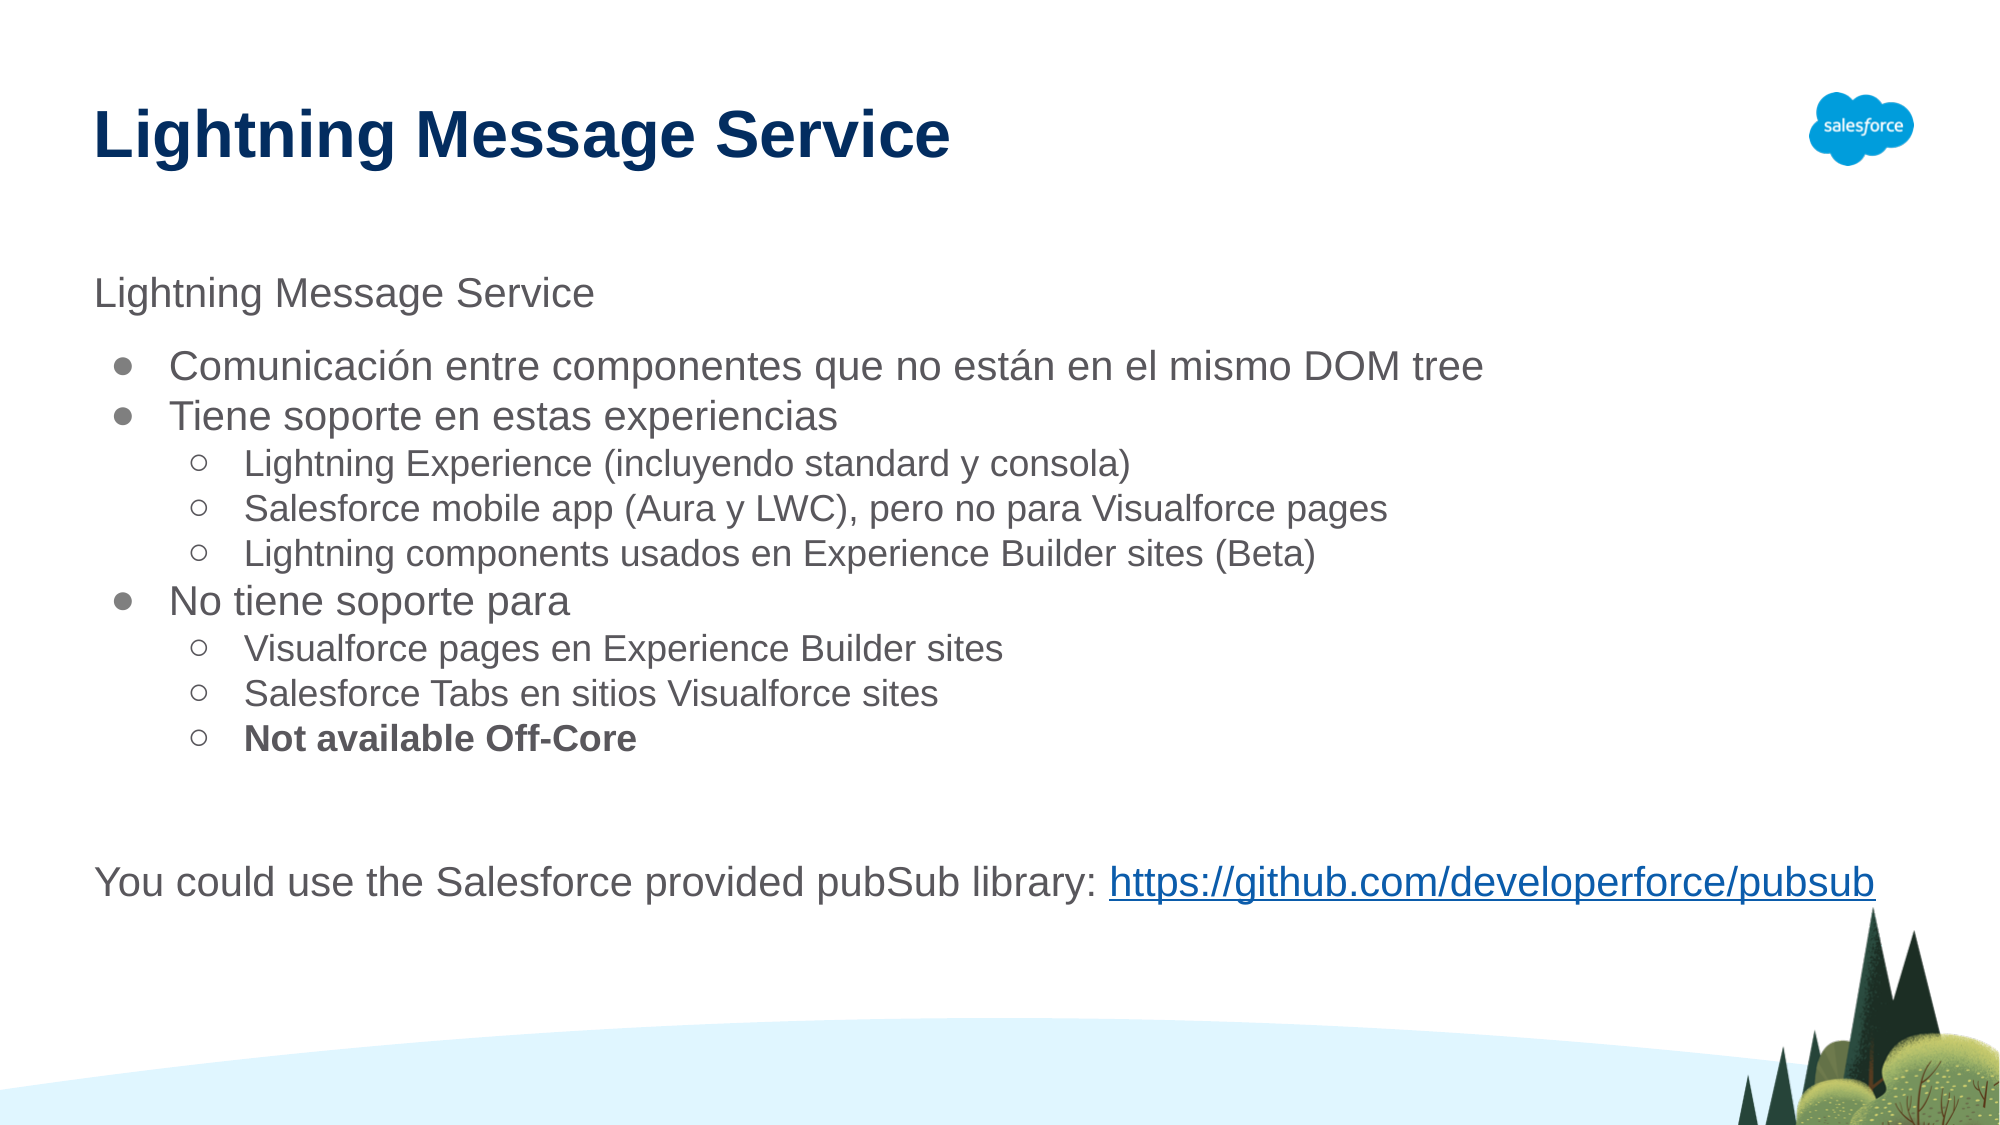

# Lightning Message Service

Lightning Message Service
Comunicación entre componentes que no están en el mismo DOM tree
Tiene soporte en estas experiencias
Lightning Experience (incluyendo standard y consola)
Salesforce mobile app (Aura y LWC), pero no para Visualforce pages
Lightning components usados en Experience Builder sites (Beta)
No tiene soporte para
Visualforce pages en Experience Builder sites
Salesforce Tabs en sitios Visualforce sites
Not available Off-Core

You could use the Salesforce provided pubSub library: https://github.com/developerforce/pubsub